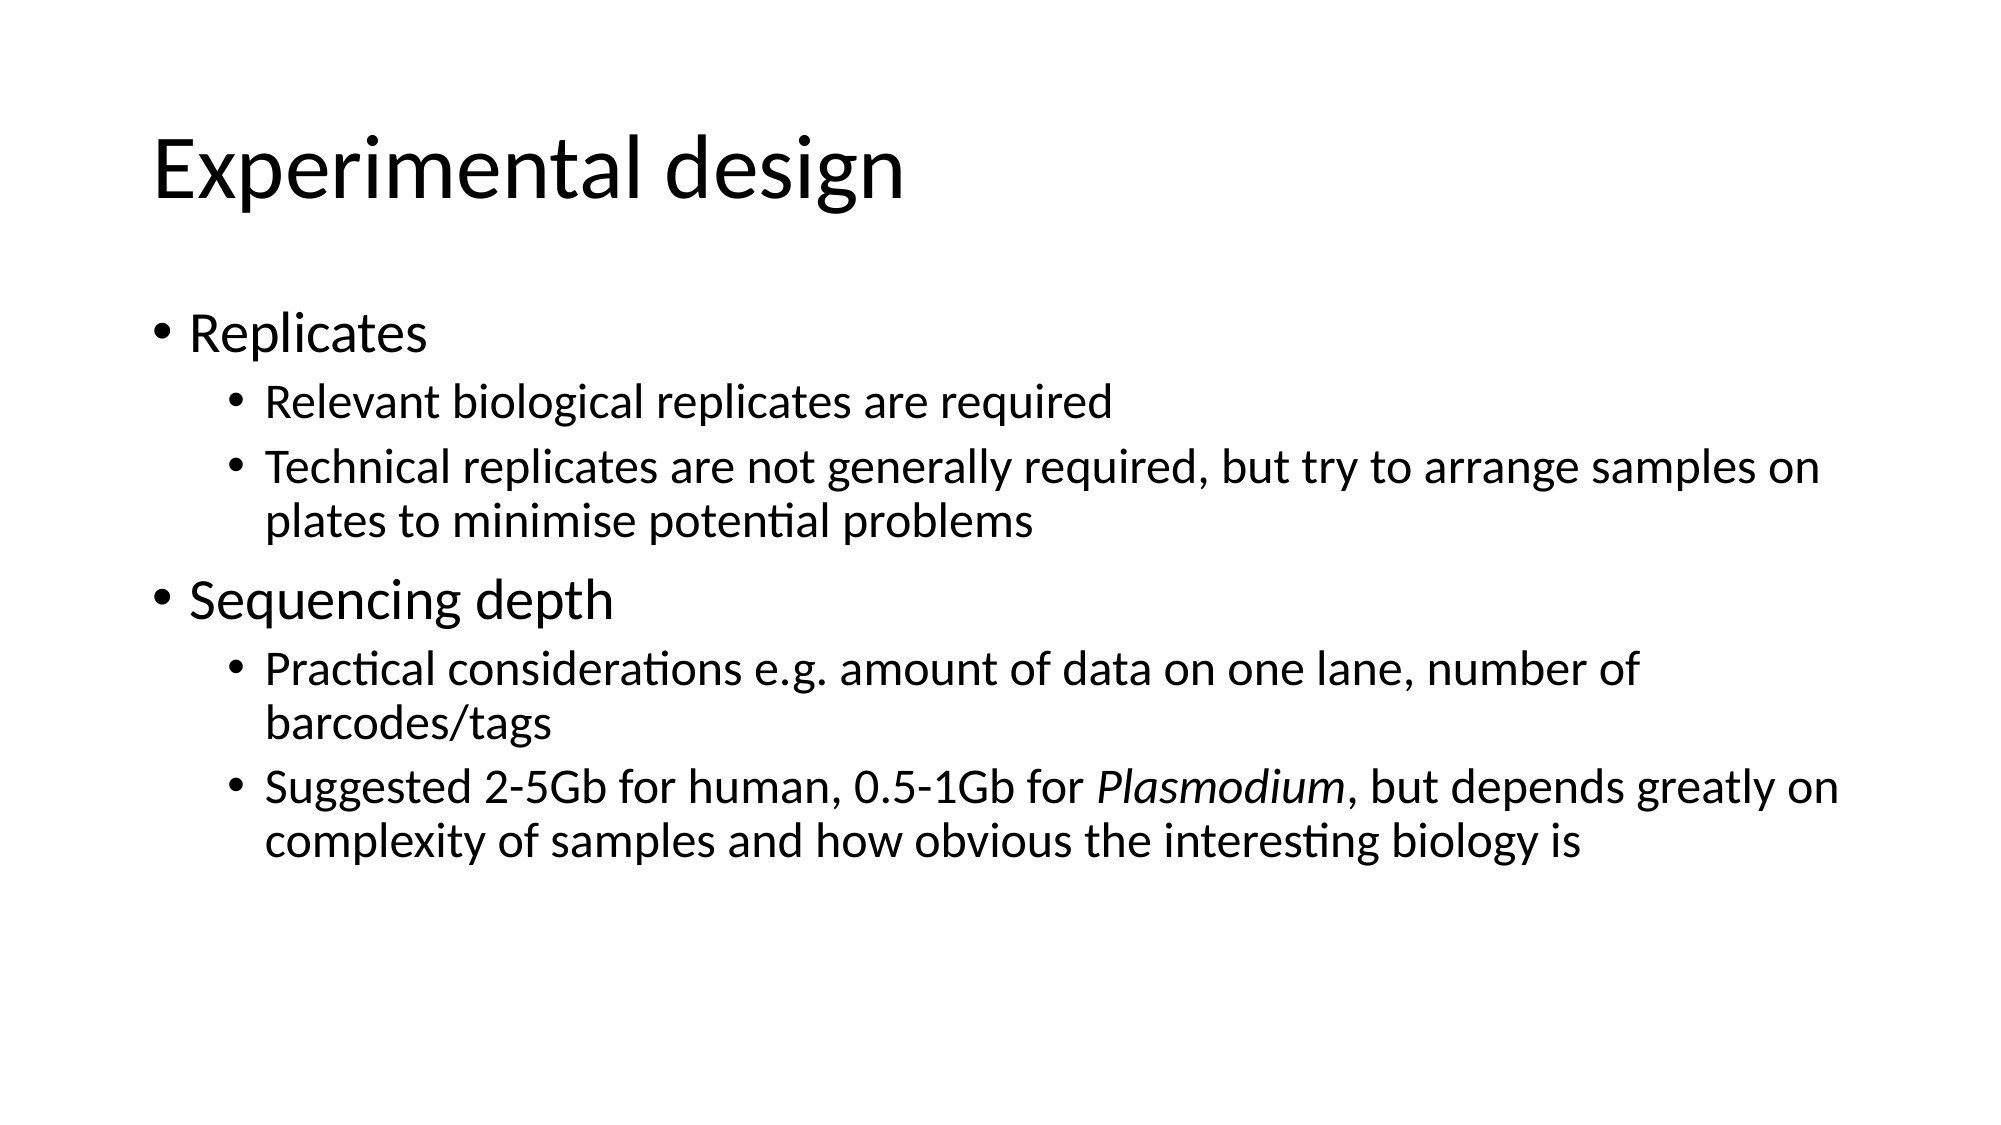

# Experimental design
Replicates
Relevant biological replicates are required
Technical replicates are not generally required, but try to arrange samples on plates to minimise potential problems
Sequencing depth
Practical considerations e.g. amount of data on one lane, number of barcodes/tags
Suggested 2-5Gb for human, 0.5-1Gb for Plasmodium, but depends greatly on complexity of samples and how obvious the interesting biology is